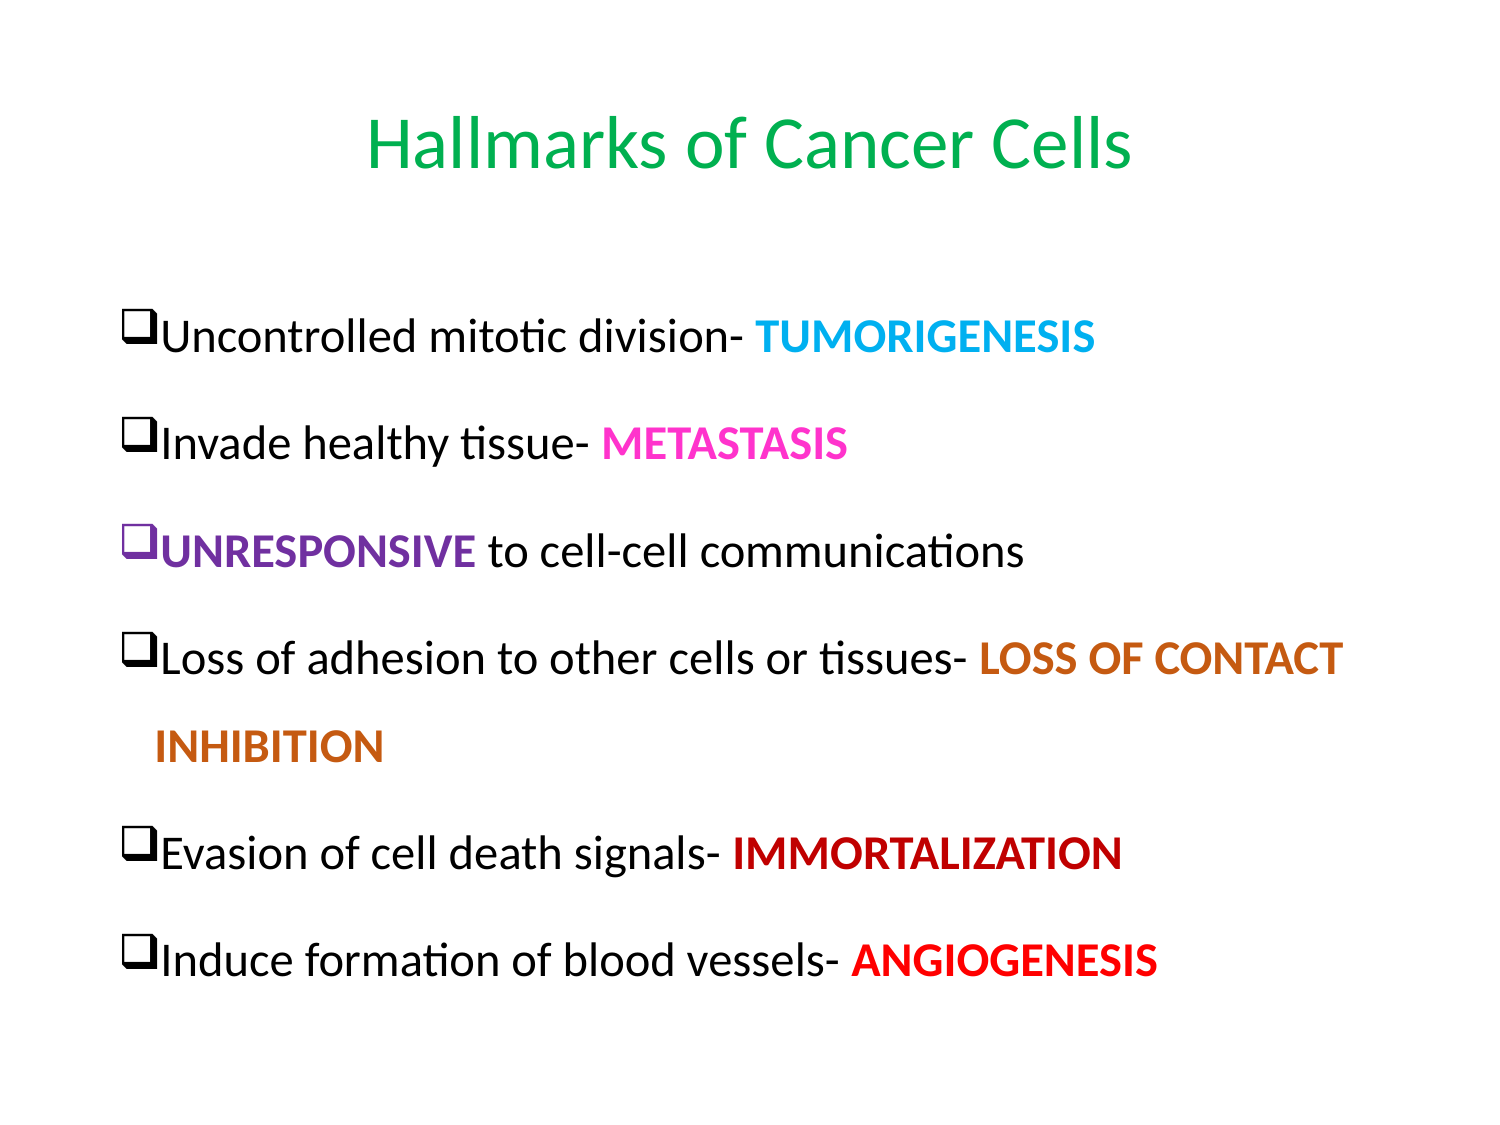

# Hallmarks of Cancer Cells
Uncontrolled mitotic division- TUMORIGENESIS
Invade healthy tissue- METASTASIS
UNRESPONSIVE to cell-cell communications
Loss of adhesion to other cells or tissues- LOSS OF CONTACT INHIBITION
Evasion of cell death signals- IMMORTALIZATION
Induce formation of blood vessels- ANGIOGENESIS